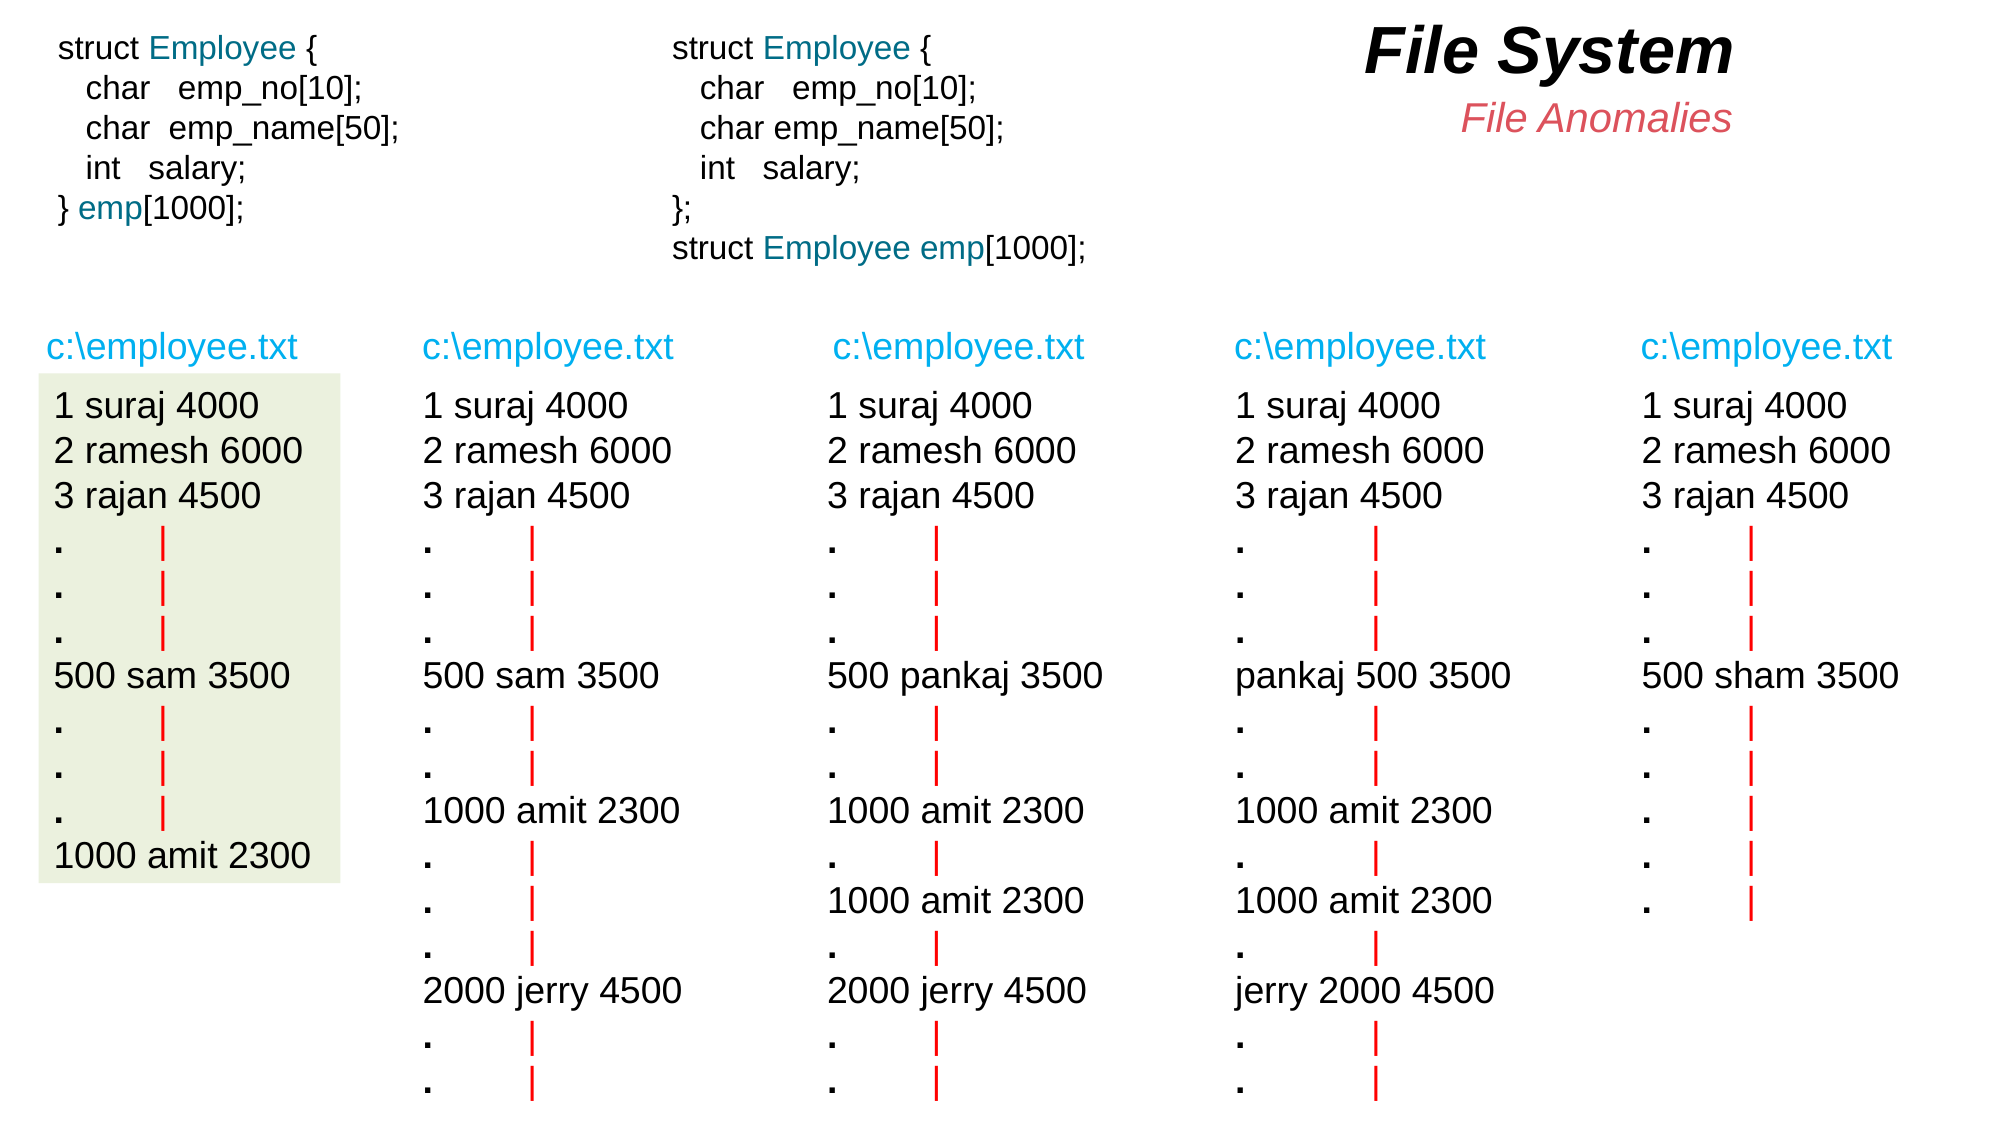

File System
struct Employee {
   char   emp_no[10];
   char emp_name[50];
   int   salary;
};
struct Employee emp[1000];
struct Employee {
   char   emp_no[10];
   char  emp_name[50];
   int   salary;
} emp[1000];
File Anomalies
c:\employee.txt
c:\employee.txt
c:\employee.txt
c:\employee.txt
c:\employee.txt
1 suraj 4000
2 ramesh 6000
3 rajan 4500
.         |
.         |
.         |
500 sam 3500
.         |
.         |
.         |
1000 amit 2300
1 suraj 4000
2 ramesh 6000
3 rajan 4500
.         |
.         |
.         |
500 sam 3500
.         |
.         |
1000 amit 2300
.         |
.         |
.         |
2000 jerry 4500
.         |
.         |
1 suraj 4000
2 ramesh 6000
3 rajan 4500
.         |
.         |
.         |
500 pankaj 3500
.         |
.         |
1000 amit 2300
.         |
1000 amit 2300
.         |
2000 jerry 4500
.         |
.         |
1 suraj 4000
2 ramesh 6000
3 rajan 4500
.            |
.            |
.            |
pankaj 500 3500
.            |
.            |
1000 amit 2300
.            |
1000 amit 2300
.            |
jerry 2000 4500
.            |
.            |
1 suraj 4000
2 ramesh 6000
3 rajan 4500
.         |
.         |
.         |
500 sham 3500
.         |
.         |
.         |
.         |
.         |